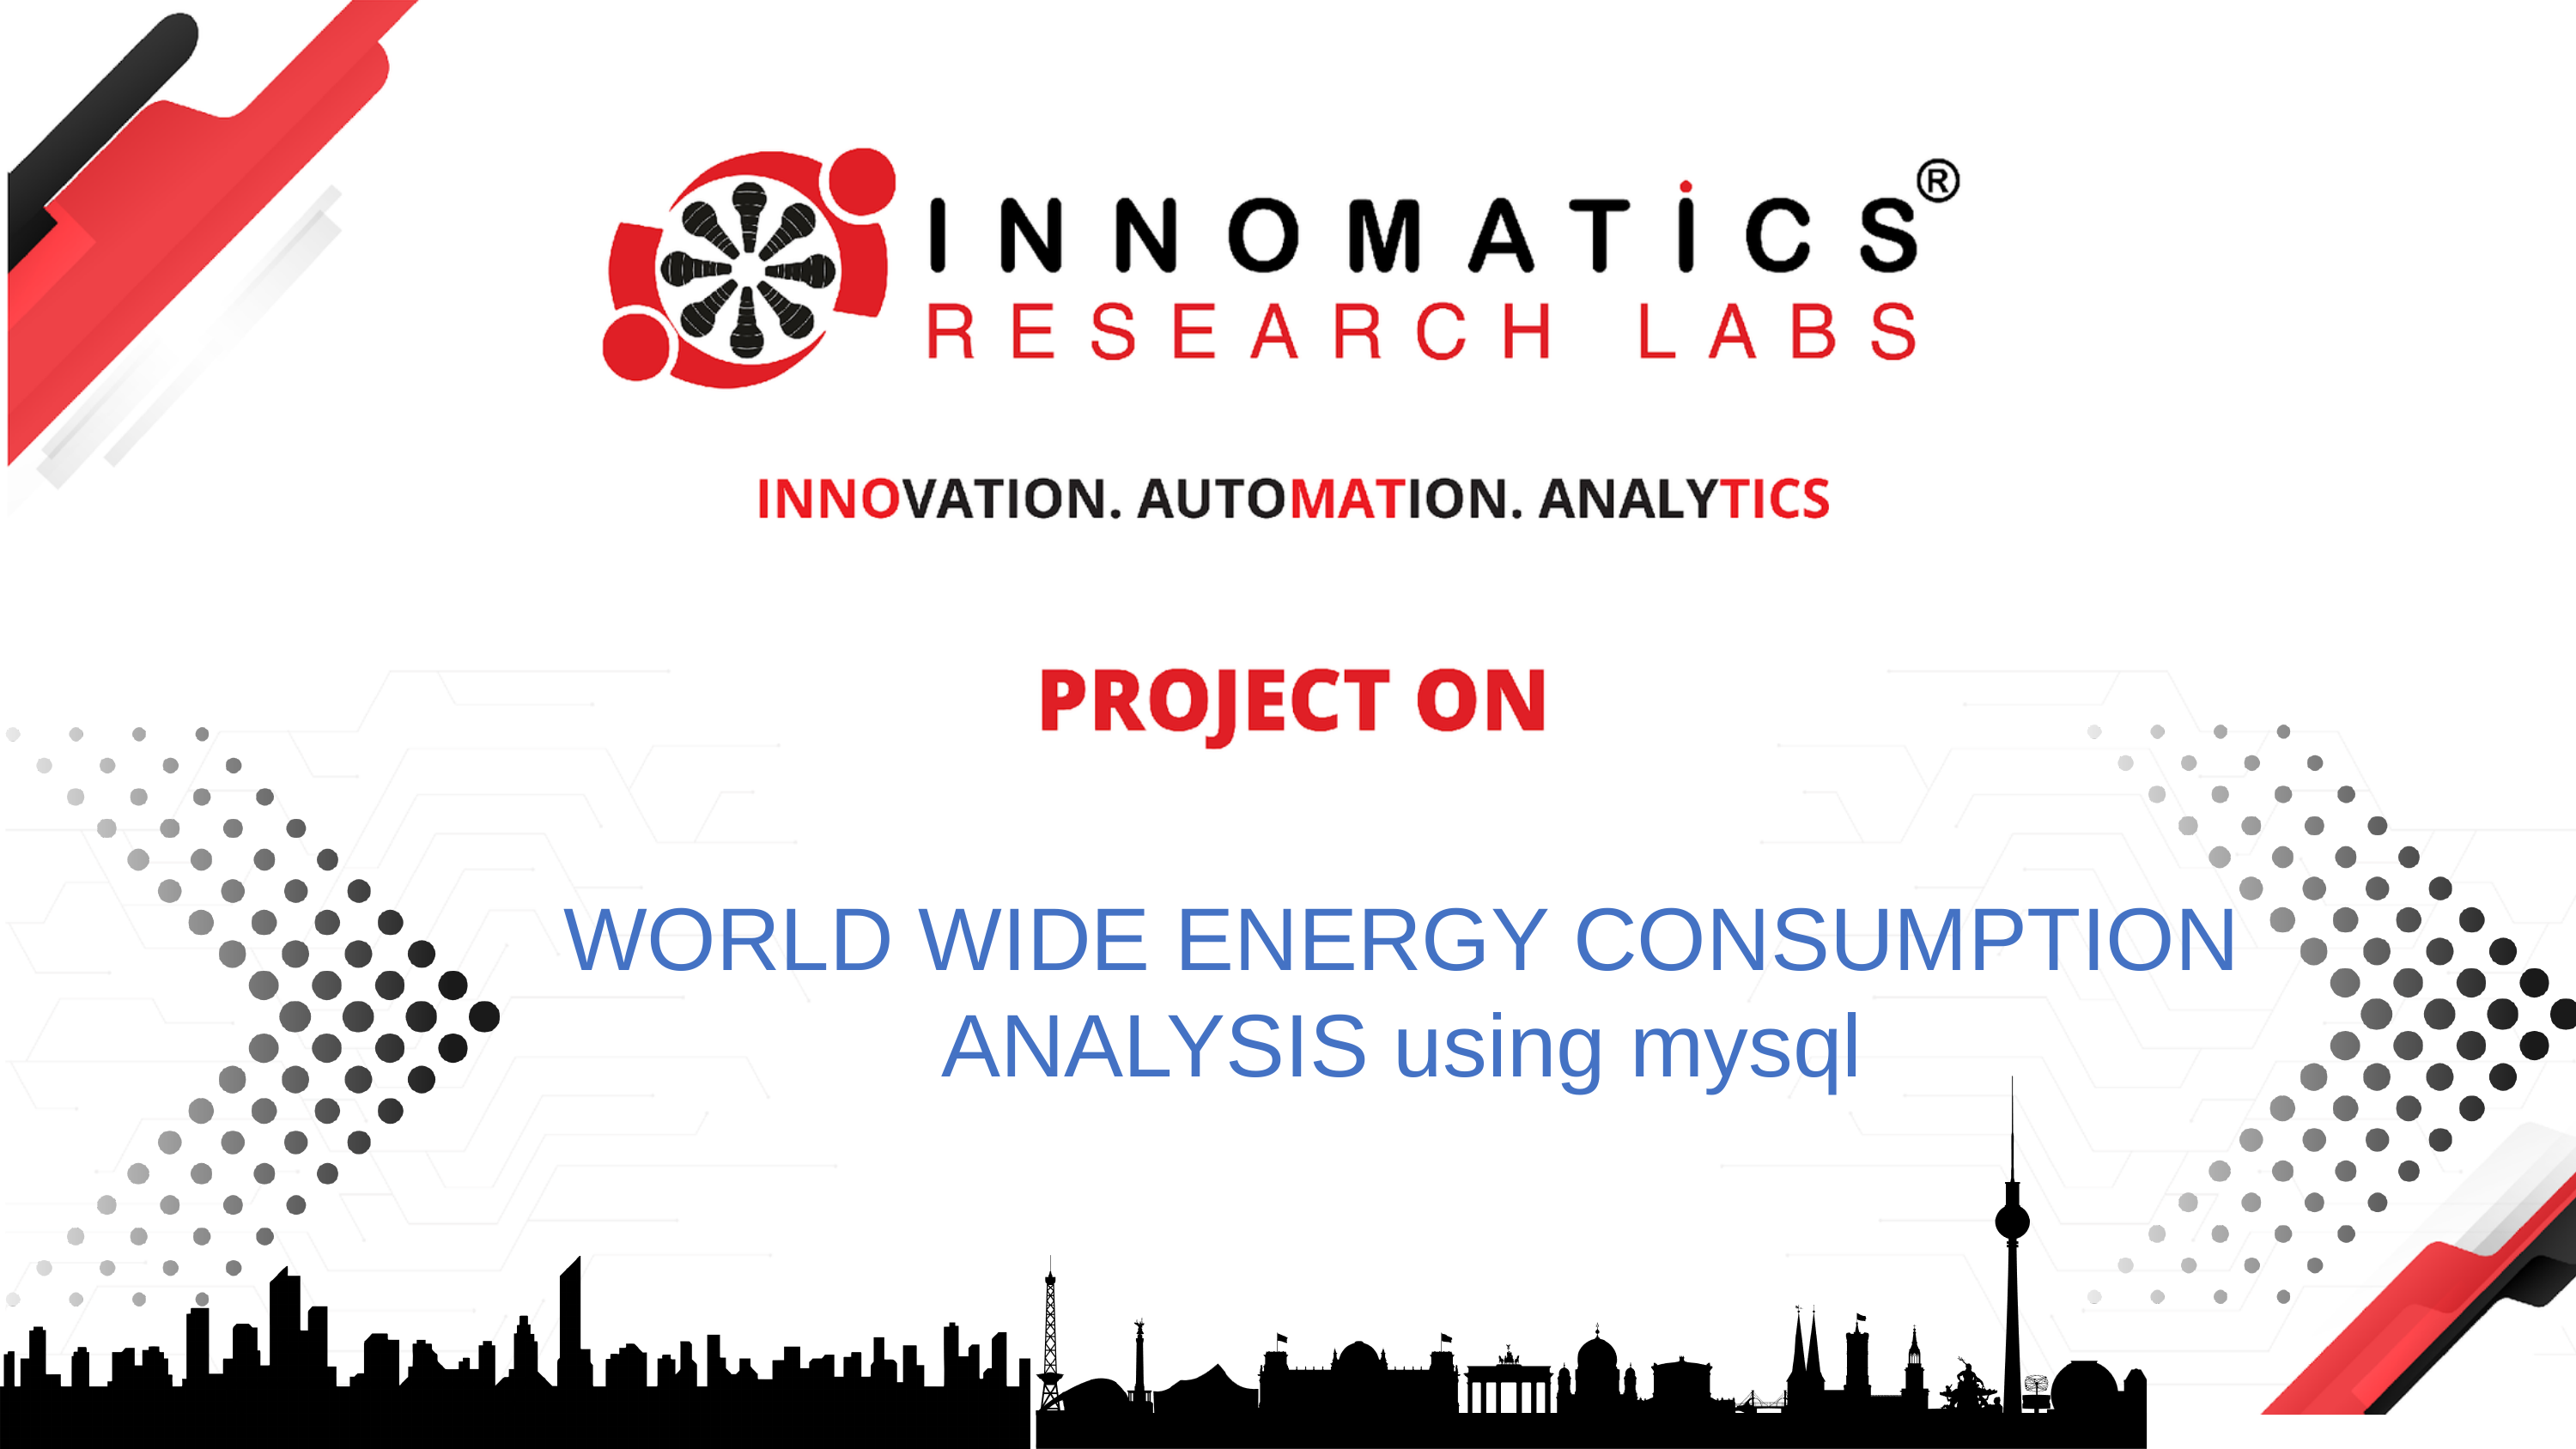

WORLD WIDE ENERGY CONSUMPTION ANALYSIS using mysql